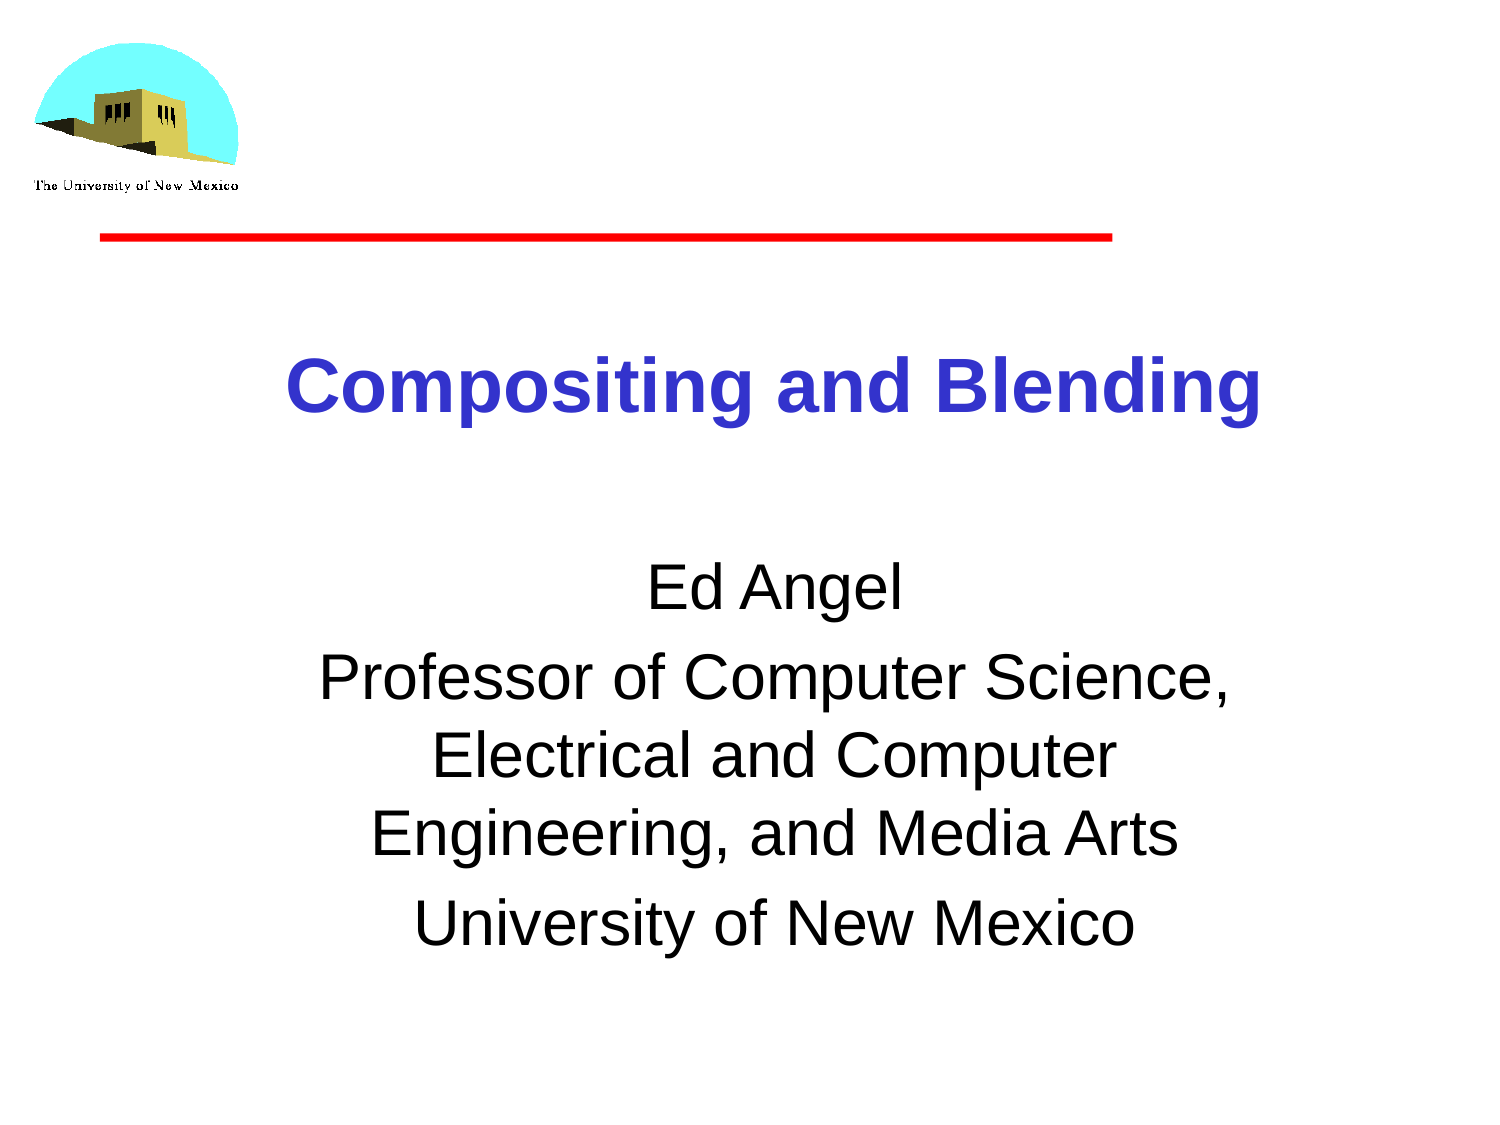

# Compositing and Blending
Ed Angel
Professor of Computer Science, Electrical and Computer Engineering, and Media Arts
University of New Mexico